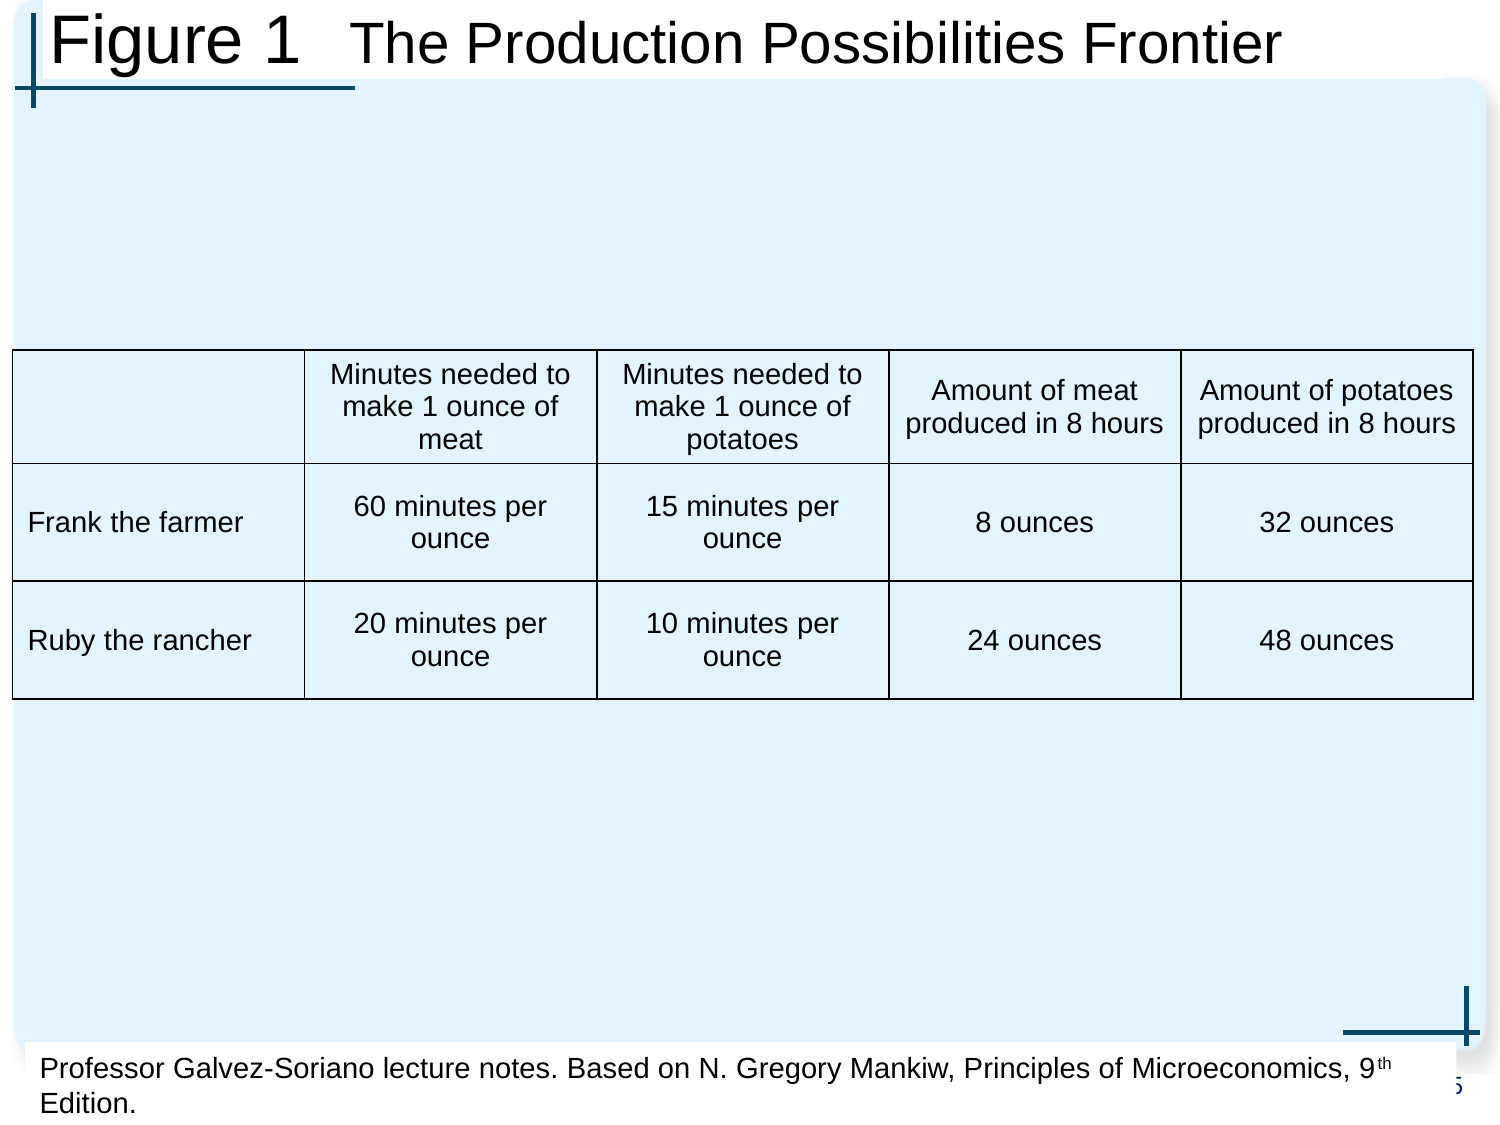

# Figure 1	The Production Possibilities Frontier
| Empty cell | Minutes needed to make 1 ounce of meat | Minutes needed to make 1 ounce of potatoes | Amount of meat produced in 8 hours | Amount of potatoes produced in 8 hours |
| --- | --- | --- | --- | --- |
| Frank the farmer | 60 minutes per ounce | 15 minutes per ounce | 8 ounces | 32 ounces |
| Ruby the rancher | 20 minutes per ounce | 10 minutes per ounce | 24 ounces | 48 ounces |
Professor Galvez-Soriano lecture notes. Based on N. Gregory Mankiw, Principles of Microeconomics, 9th Edition.
5